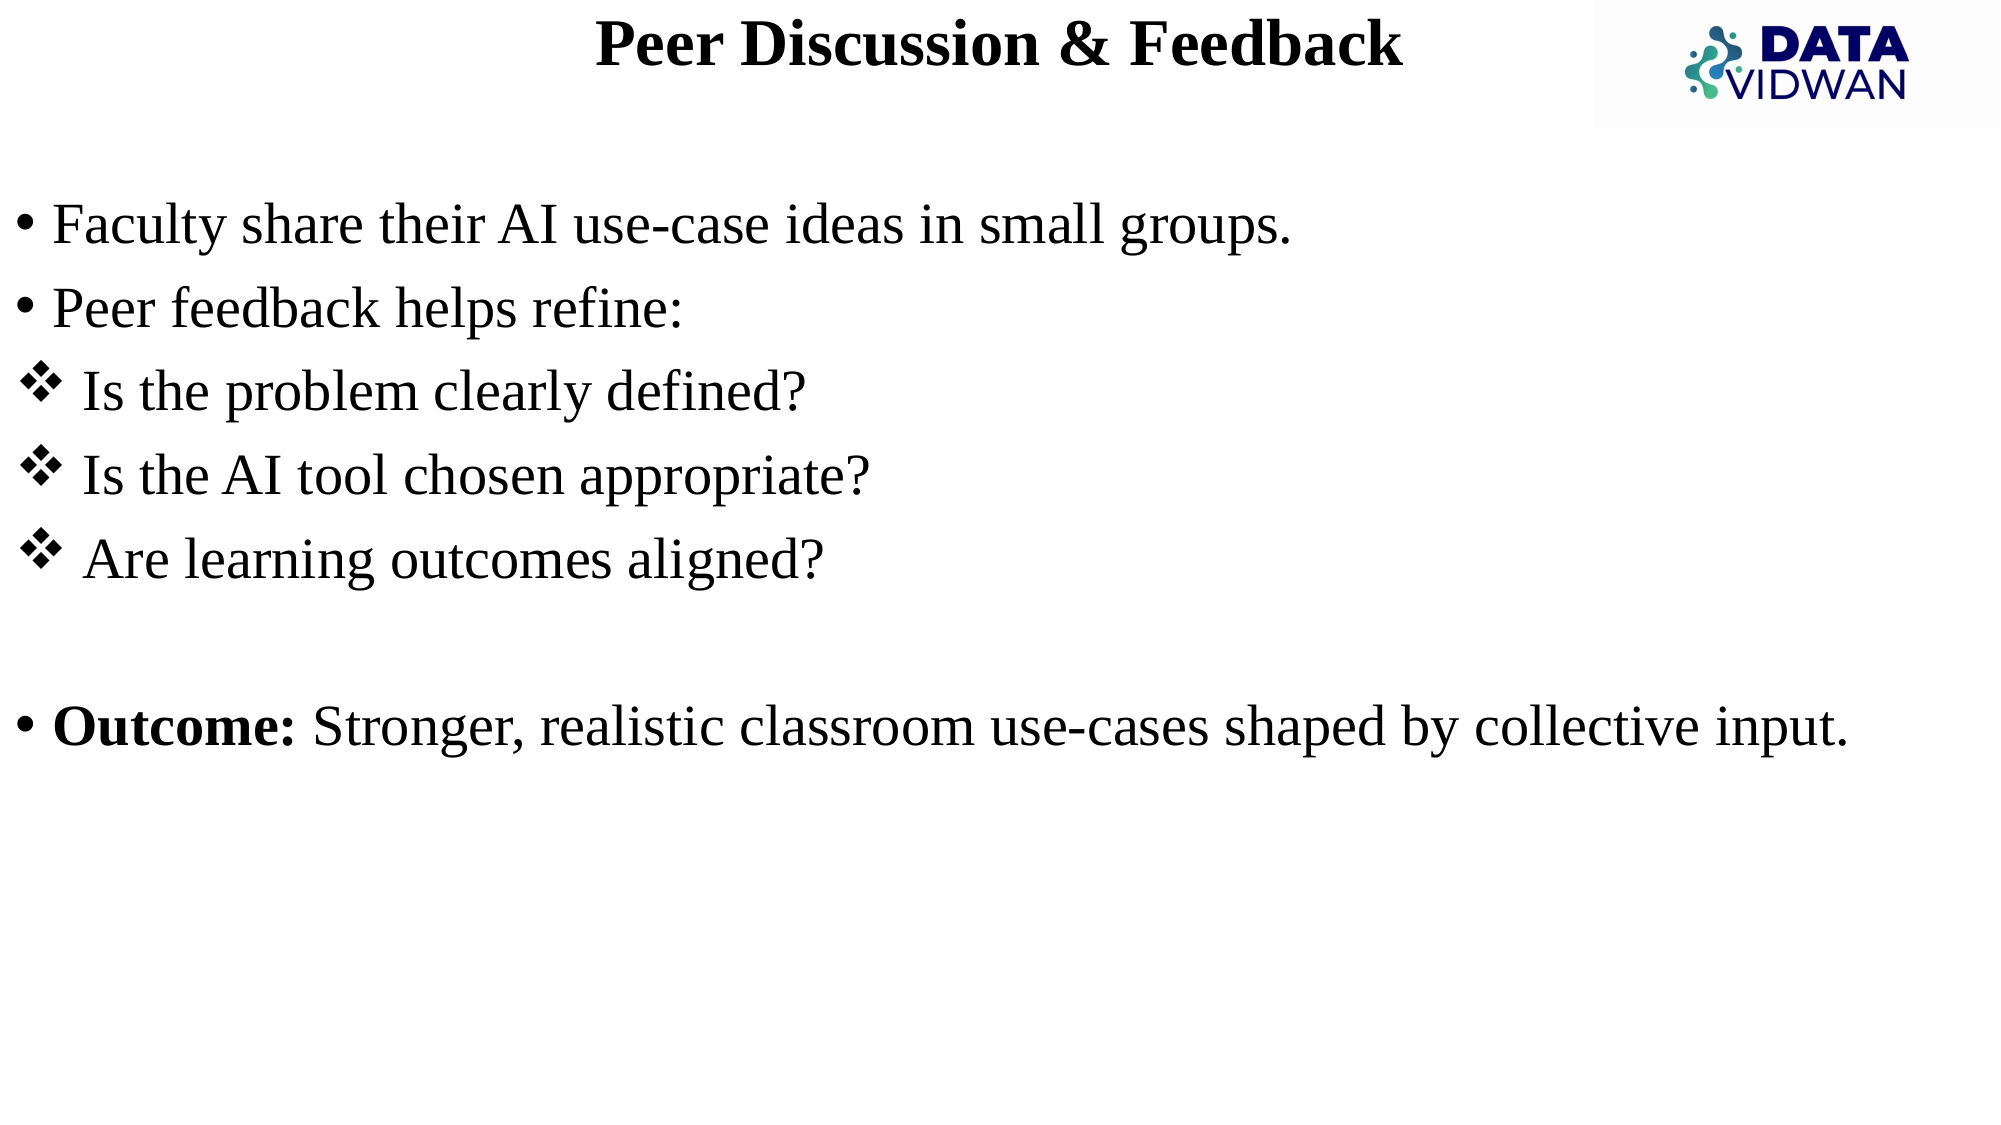

Peer Discussion & Feedback

Faculty share their AI use-case ideas in small groups.
Peer feedback helps refine:
 Is the problem clearly defined?
 Is the AI tool chosen appropriate?
 Are learning outcomes aligned?

Outcome: Stronger, realistic classroom use-cases shaped by collective input.